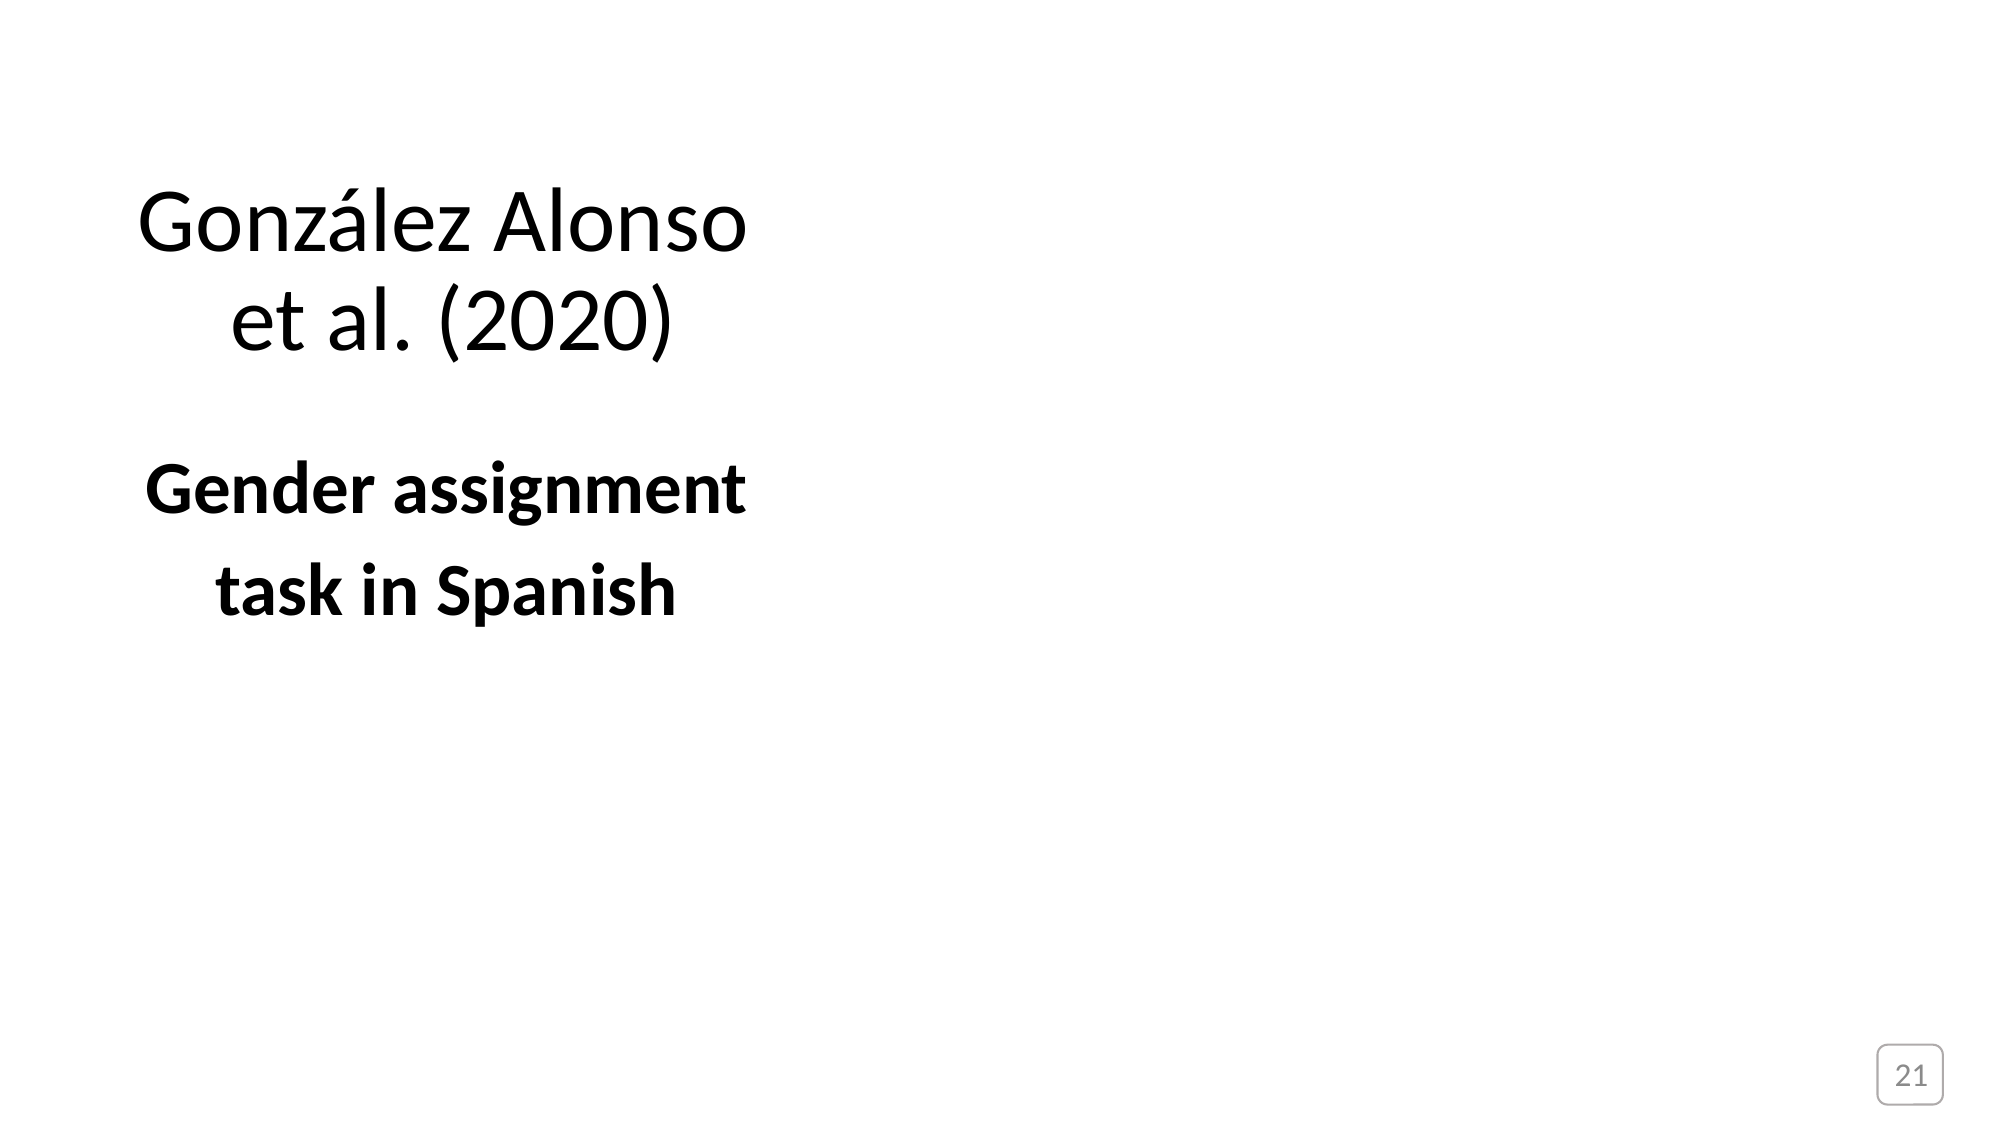

# González Alonso et al. (2020)
Gender assignment
task in Spanish
21